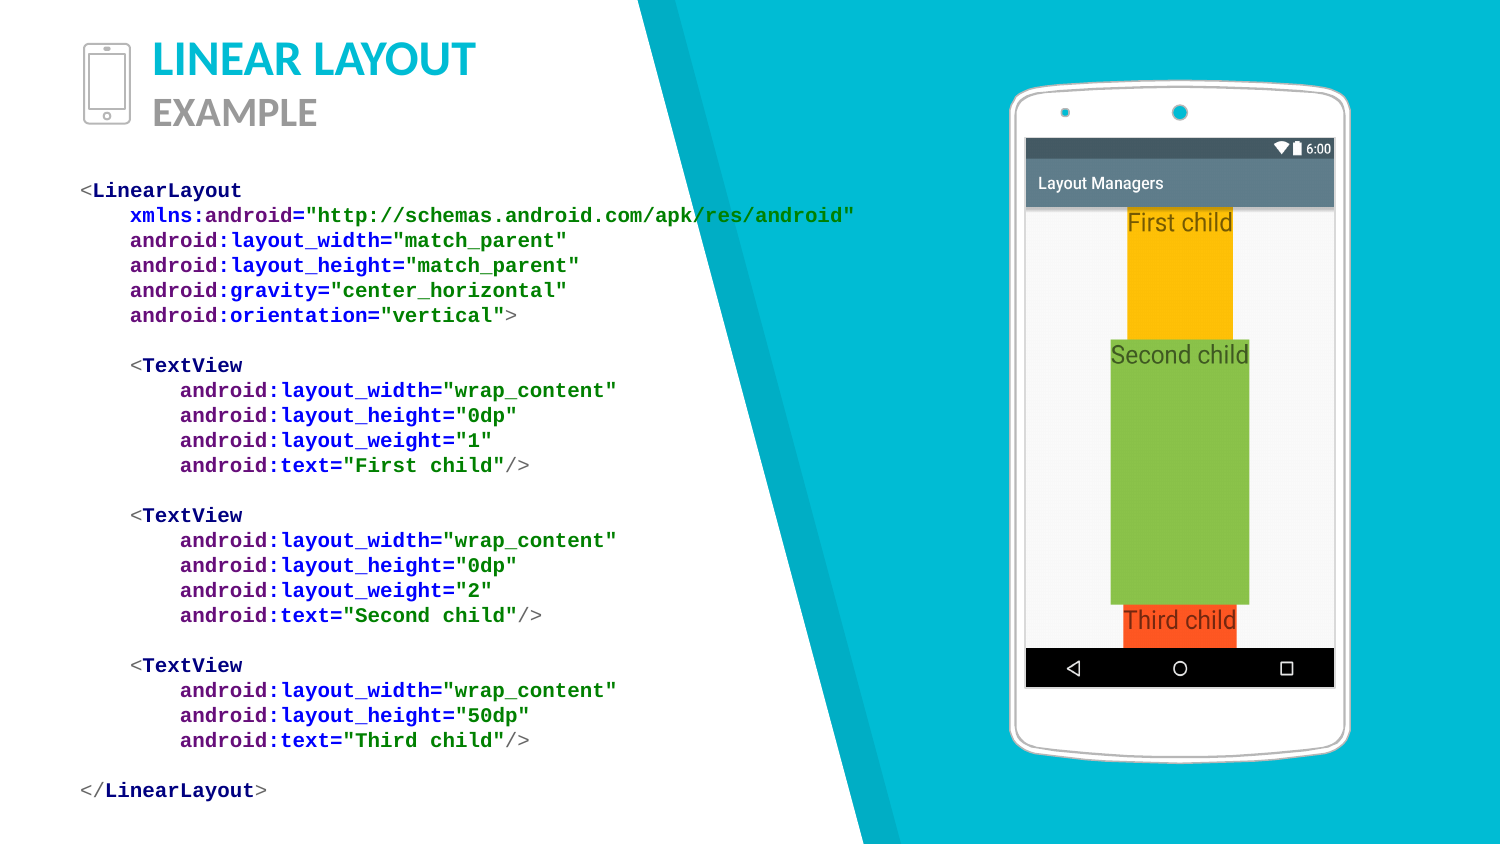

# LINEAR LAYOUT EXAMPLE

<LinearLayout
    xmlns:android="http://schemas.android.com/apk/res/android"
    android:layout_width="match_parent"
    android:layout_height="match_parent"
    android:gravity="center_horizontal"
    android:orientation="vertical">
    <TextView
        android:layout_width="wrap_content"
        android:layout_height="0dp"
        android:layout_weight="1"
        android:text="First child"/>
    <TextView
        android:layout_width="wrap_content"
        android:layout_height="0dp"
        android:layout_weight="2"
        android:text="Second child"/>
    <TextView
        android:layout_width="wrap_content"
        android:layout_height="50dp"
        android:text="Third child"/>
</LinearLayout>